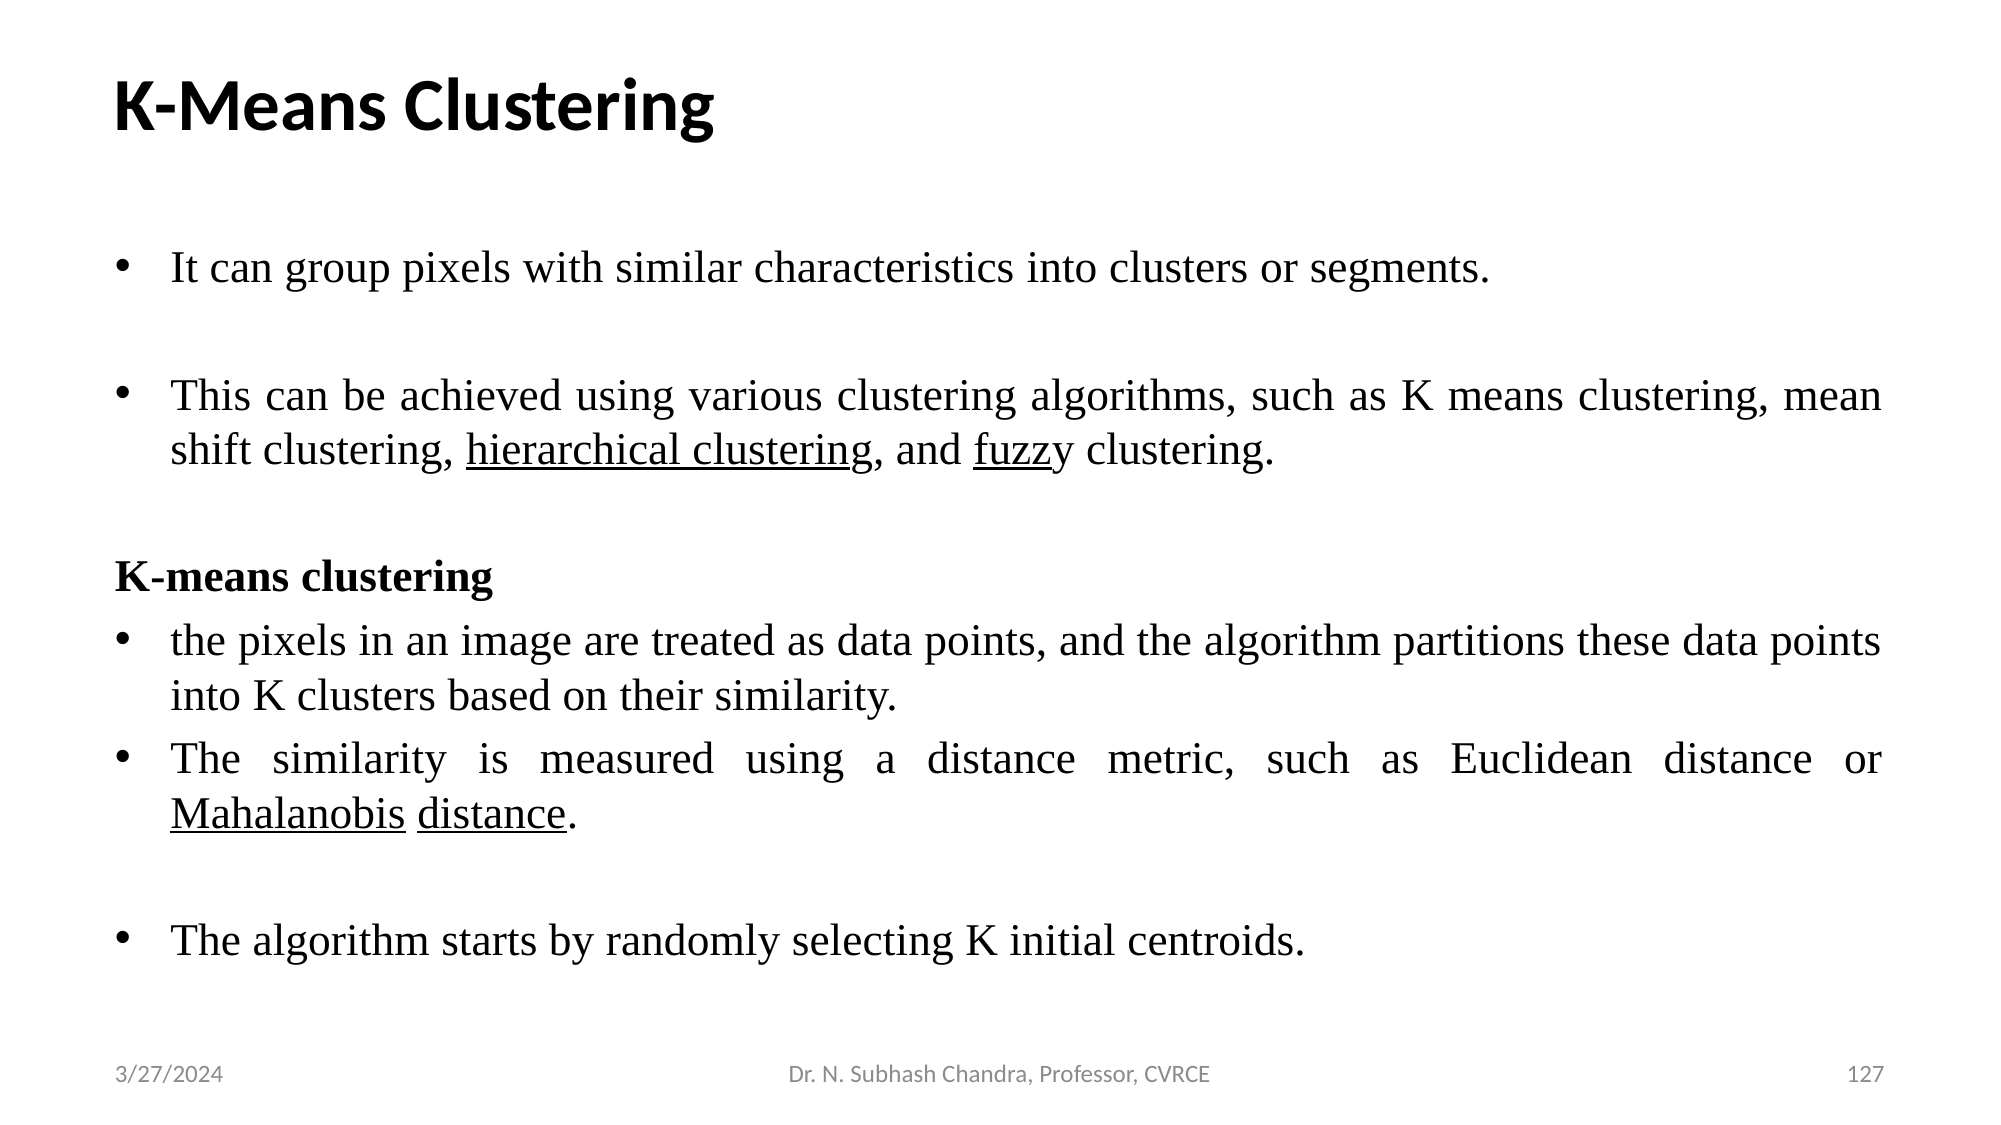

# K-Means Clustering
It can group pixels with similar characteristics into clusters or segments.

This can be achieved using various clustering algorithms, such as K means clustering, mean shift clustering, hierarchical clustering, and fuzzy clustering.

K-means clustering
the pixels in an image are treated as data points, and the algorithm partitions these data points into K clusters based on their similarity.
The similarity is measured using a distance metric, such as Euclidean distance or Mahalanobis distance.

The algorithm starts by randomly selecting K initial centroids.
3/27/2024
Dr. N. Subhash Chandra, Professor, CVRCE
127